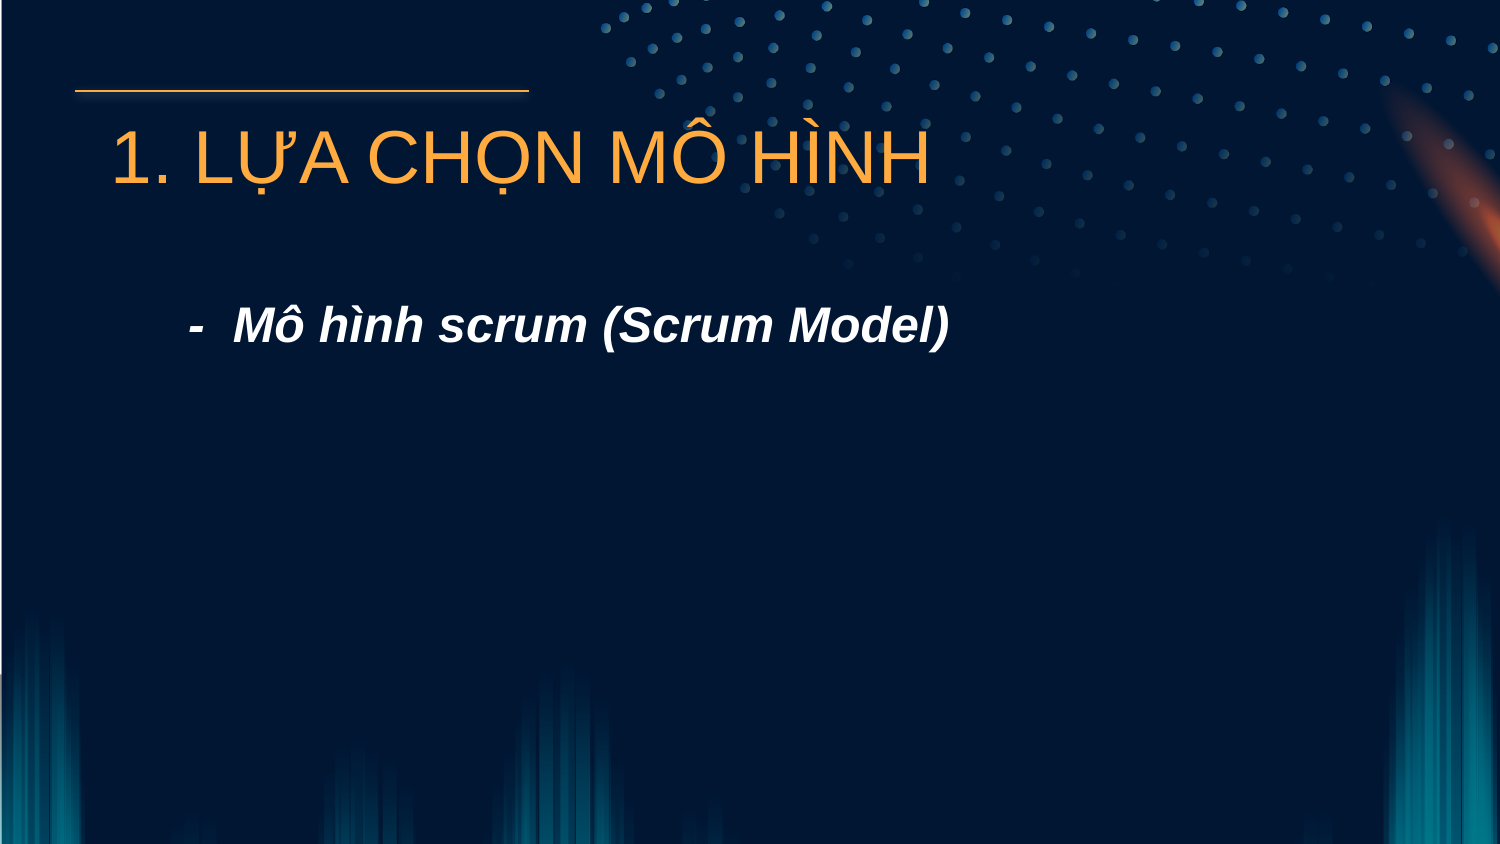

# 1. LỰA CHỌN MÔ HÌNH
-  Mô hình scrum (Scrum Model)